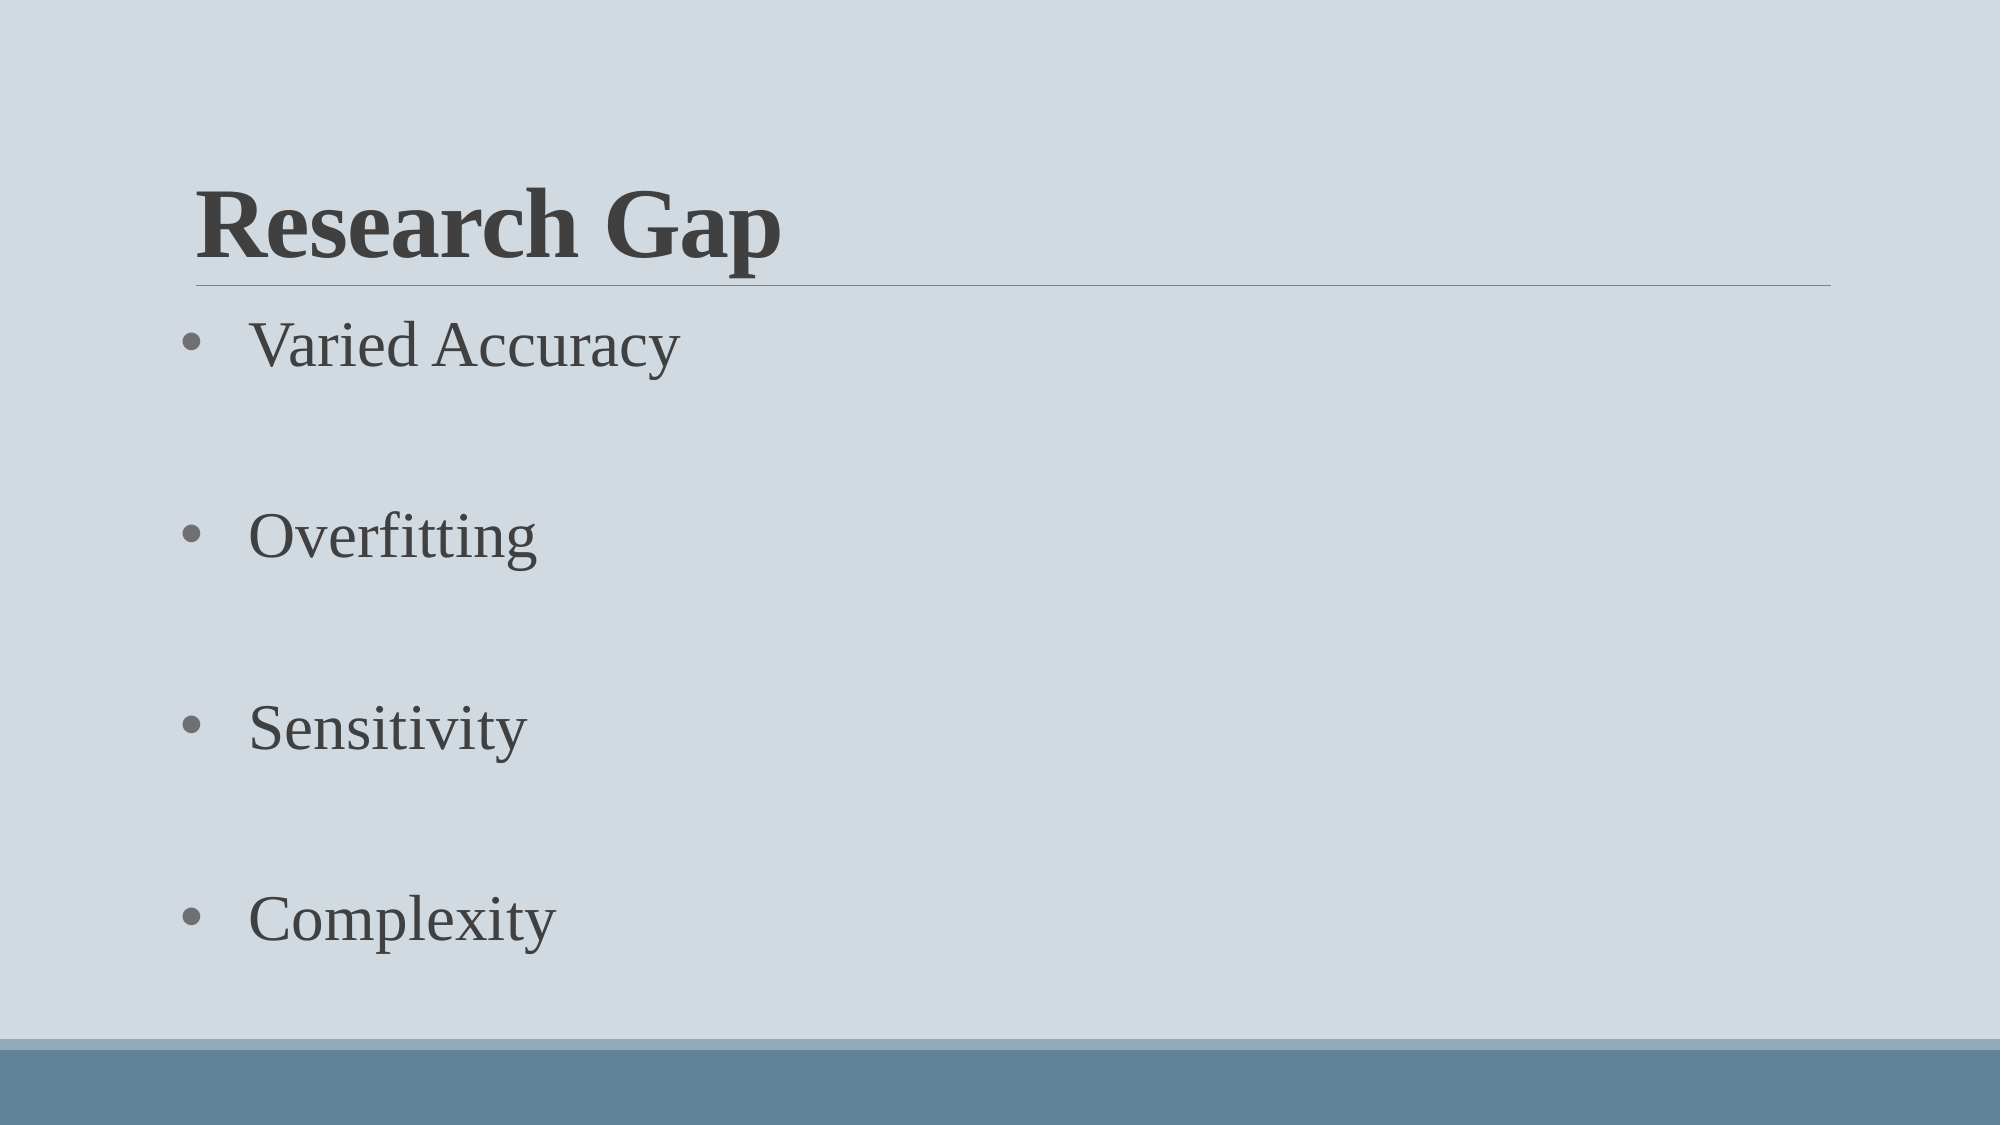

# Research Gap
   Varied Accuracy

   Overfitting

   Sensitivity

   Complexity